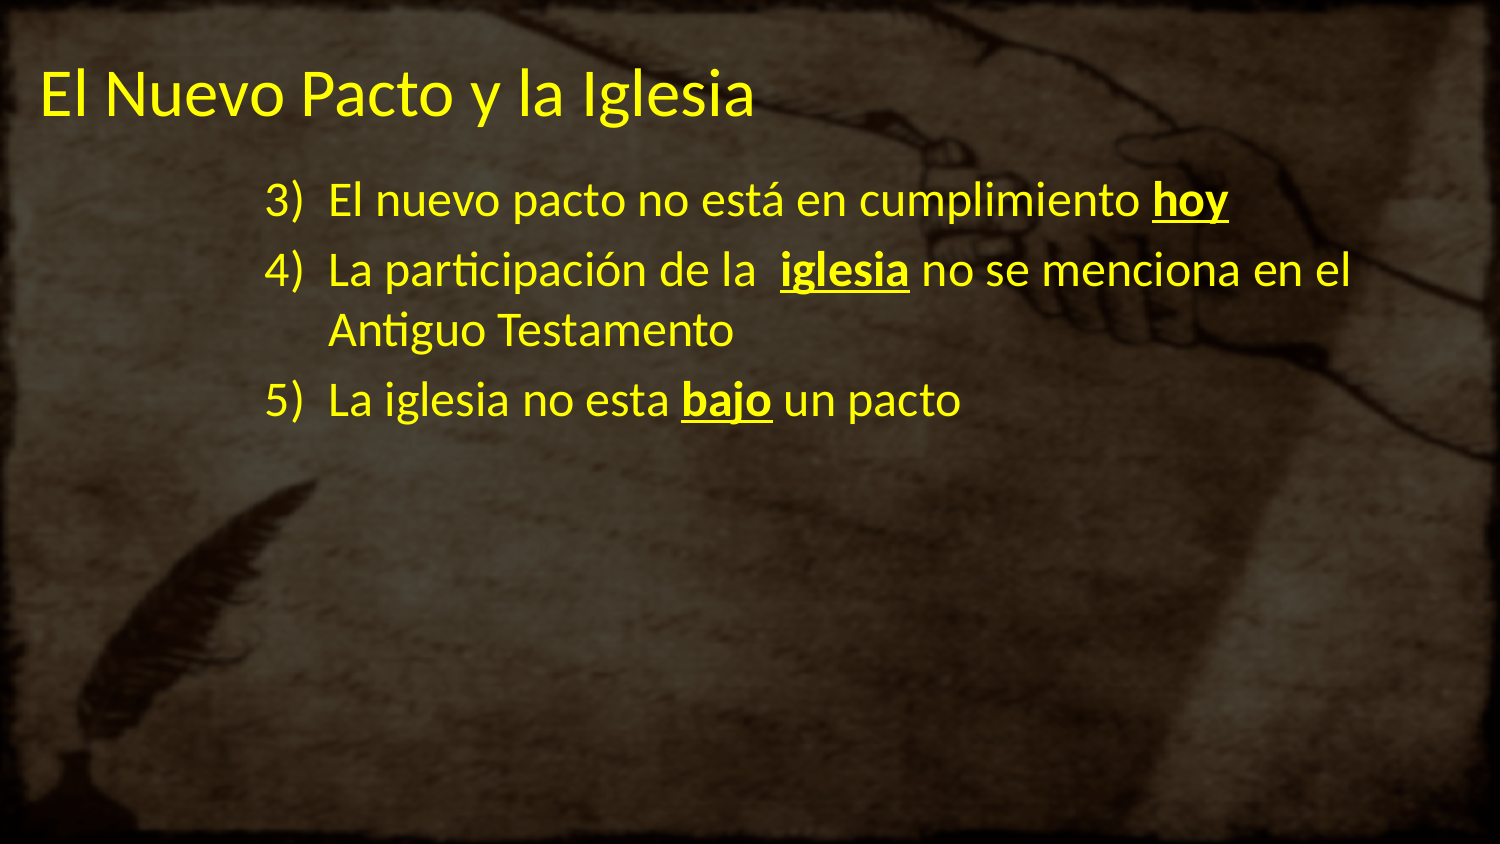

# El Nuevo Pacto y la Iglesia
El nuevo pacto no está en cumplimiento hoy
La participación de la  iglesia no se menciona en el Antiguo Testamento
La iglesia no esta bajo un pacto